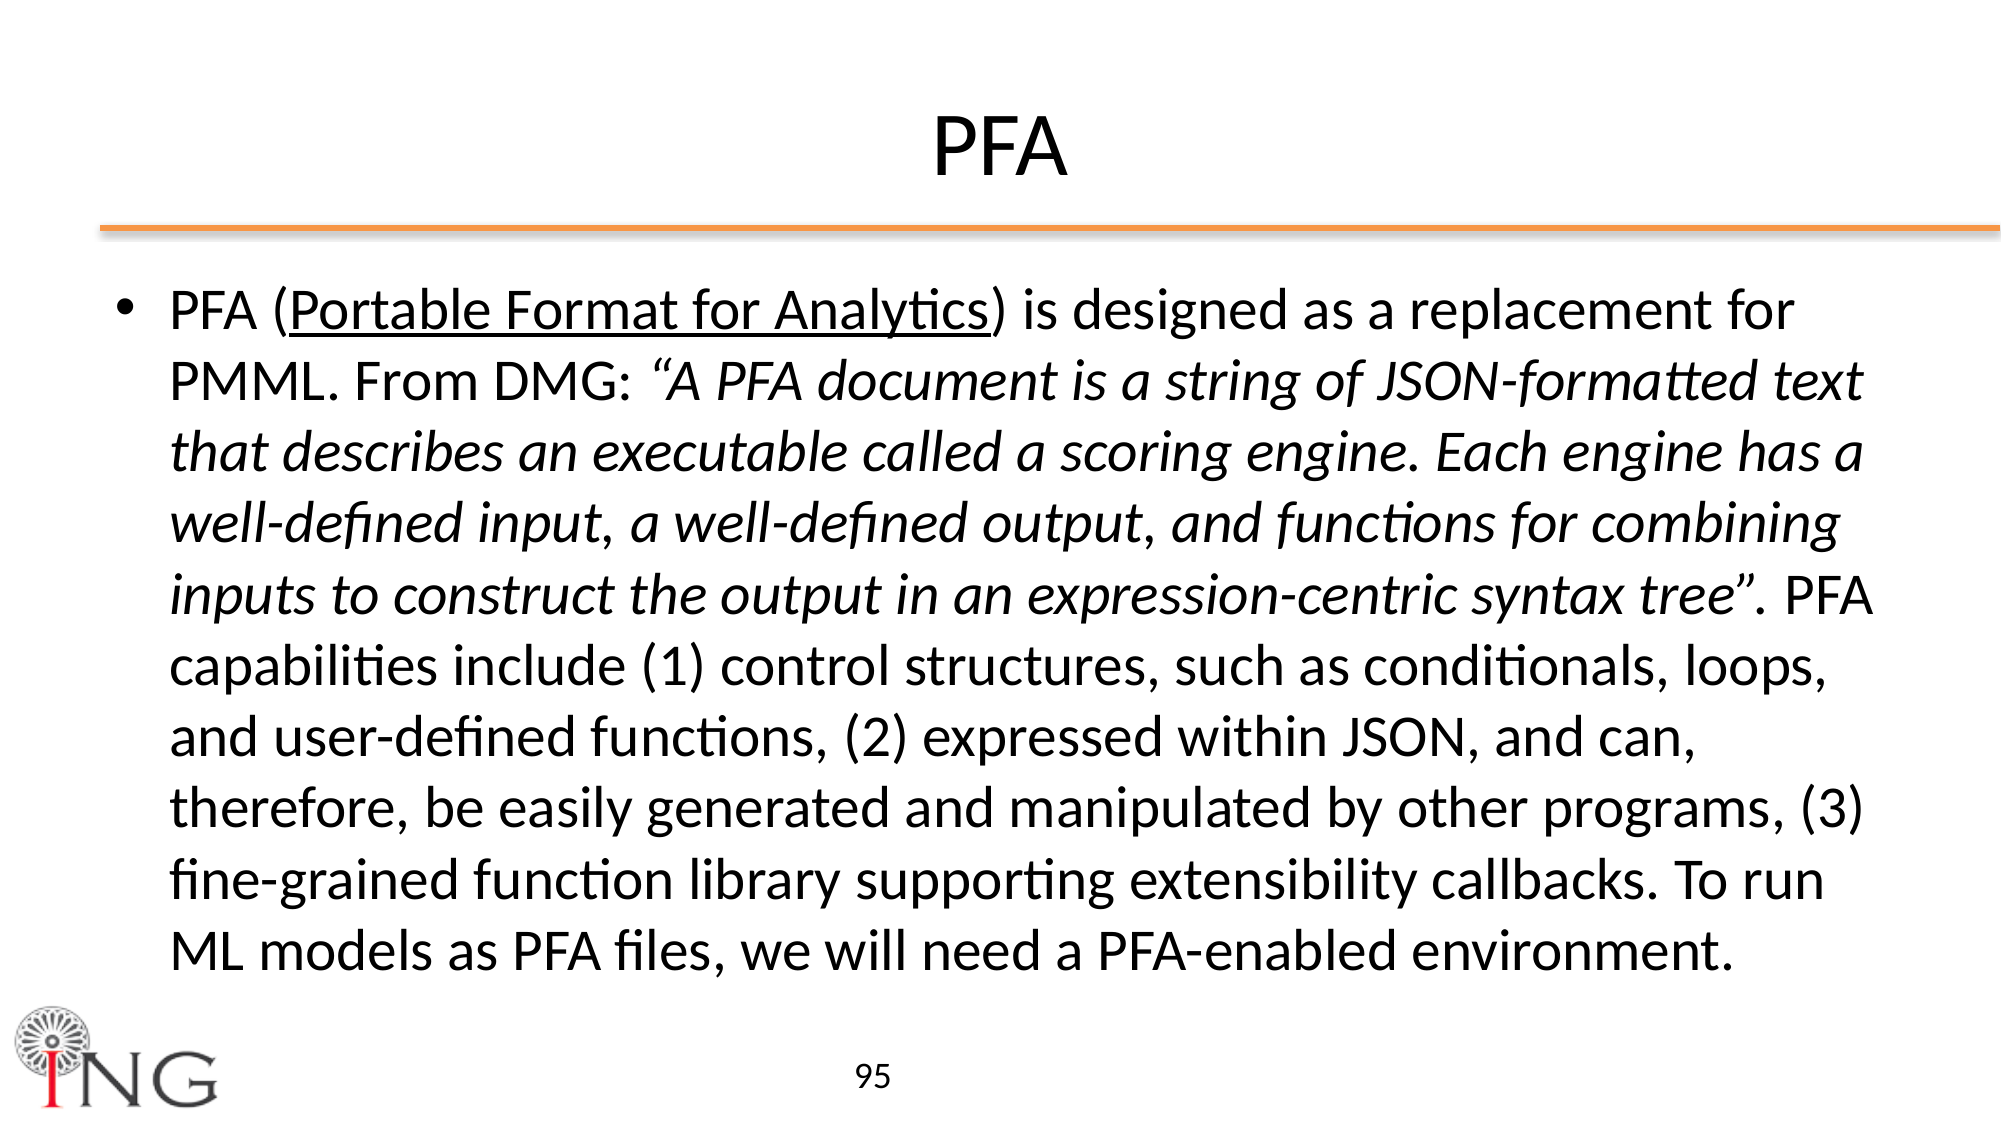

# PFA
PFA (Portable Format for Analytics) is designed as a replacement for PMML. From DMG: “A PFA document is a string of JSON-formatted text that describes an executable called a scoring engine. Each engine has a well-defined input, a well-defined output, and functions for combining inputs to construct the output in an expression-centric syntax tree”. PFA capabilities include (1) control structures, such as conditionals, loops, and user-defined functions, (2) expressed within JSON, and can, therefore, be easily generated and manipulated by other programs, (3) fine-grained function library supporting extensibility callbacks. To run ML models as PFA files, we will need a PFA-enabled environment.

95